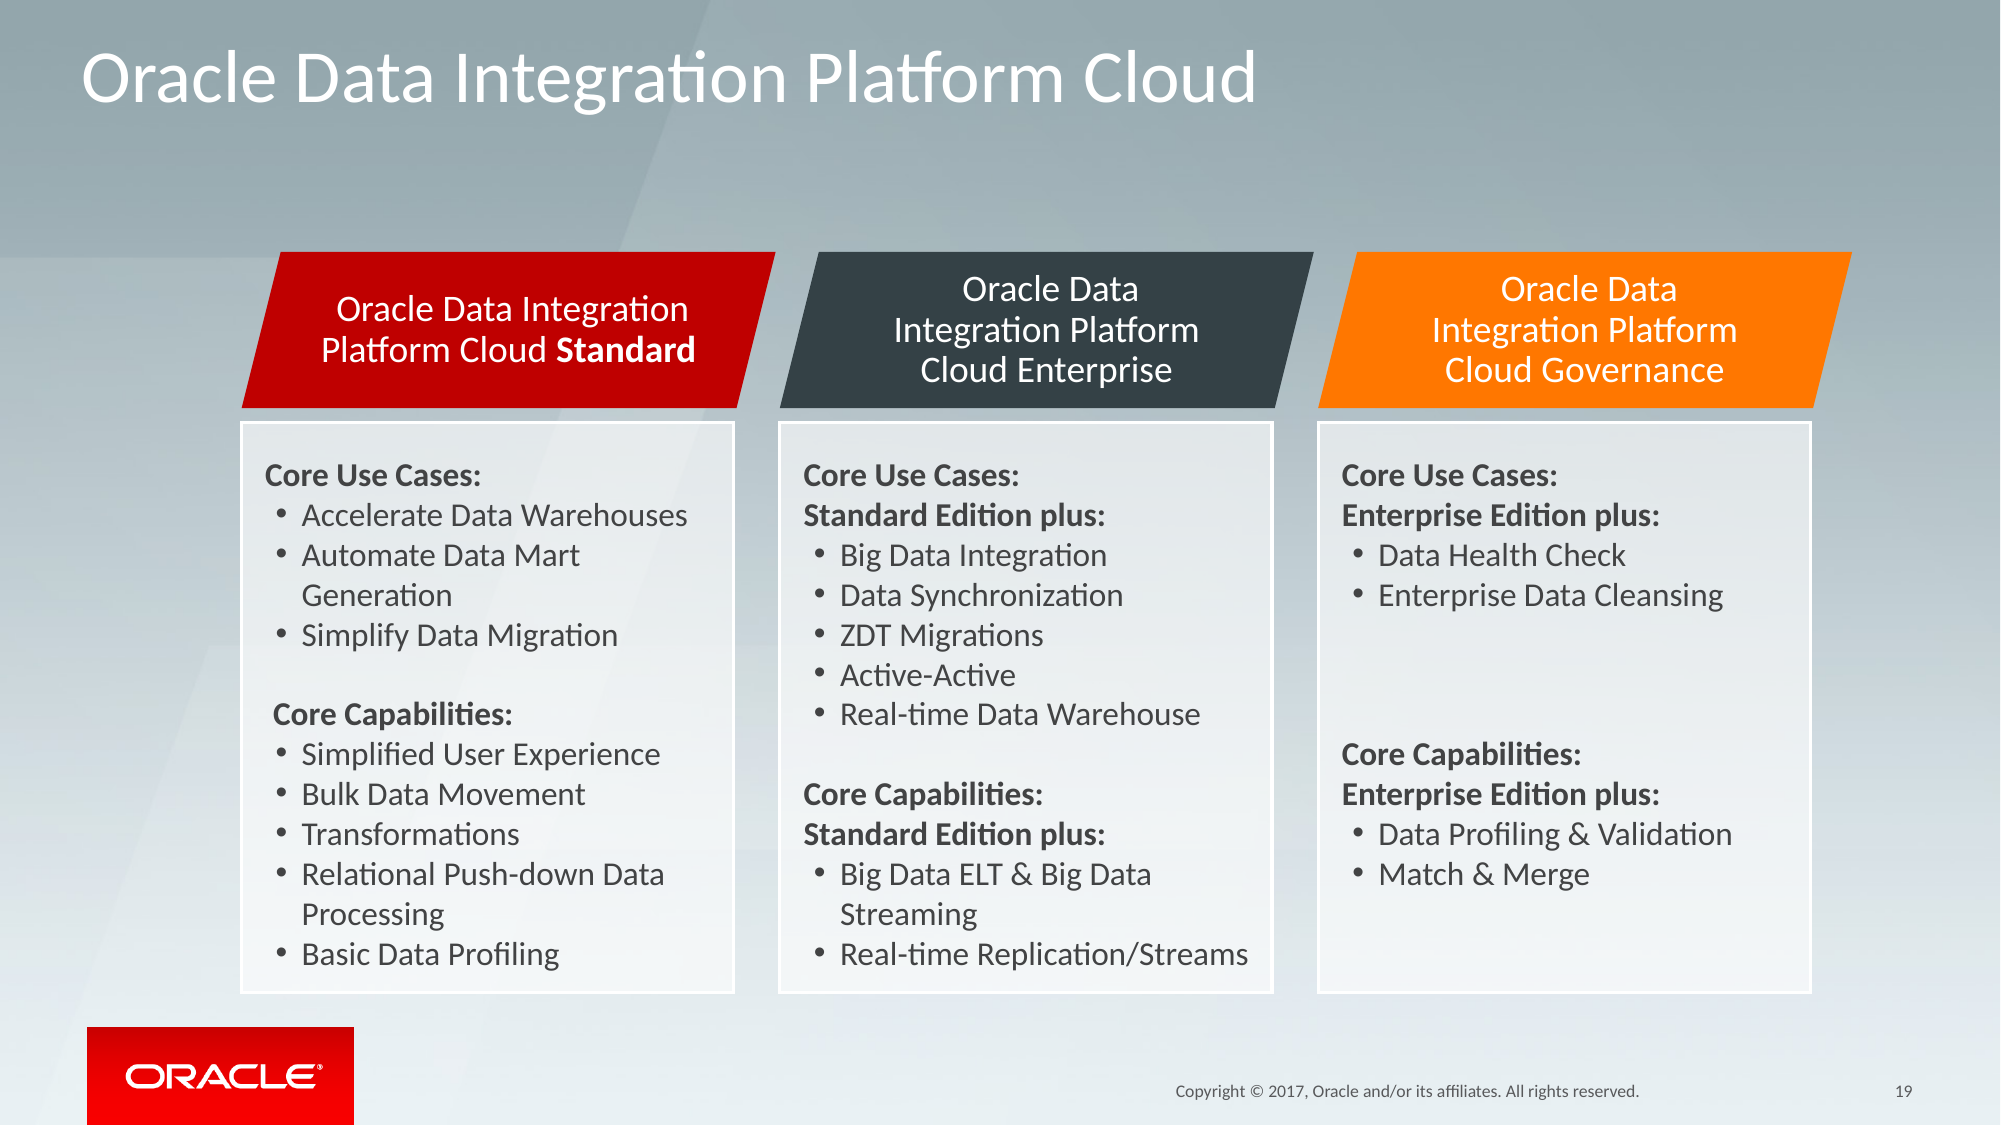

# Oracle Data Integration Platform Cloud
 Oracle Data Integration Platform Cloud Standard
 Oracle Data
Integration Platform Cloud Enterprise
 Oracle Data
Integration Platform Cloud Governance
Core Use Cases:
Accelerate Data Warehouses
Automate Data Mart Generation
Simplify Data Migration
Core Capabilities:
Simplified User Experience
Bulk Data Movement
Transformations
Relational Push-down Data Processing
Basic Data Profiling
Core Use Cases:
Standard Edition plus:
Big Data Integration
Data Synchronization
ZDT Migrations
Active-Active
Real-time Data Warehouse

Core Capabilities:
Standard Edition plus:
Big Data ELT & Big Data Streaming
Real-time Replication/Streams
Core Use Cases:
Enterprise Edition plus:
Data Health Check
Enterprise Data Cleansing

Core Capabilities:
Enterprise Edition plus:
Data Profiling & Validation
Match & Merge